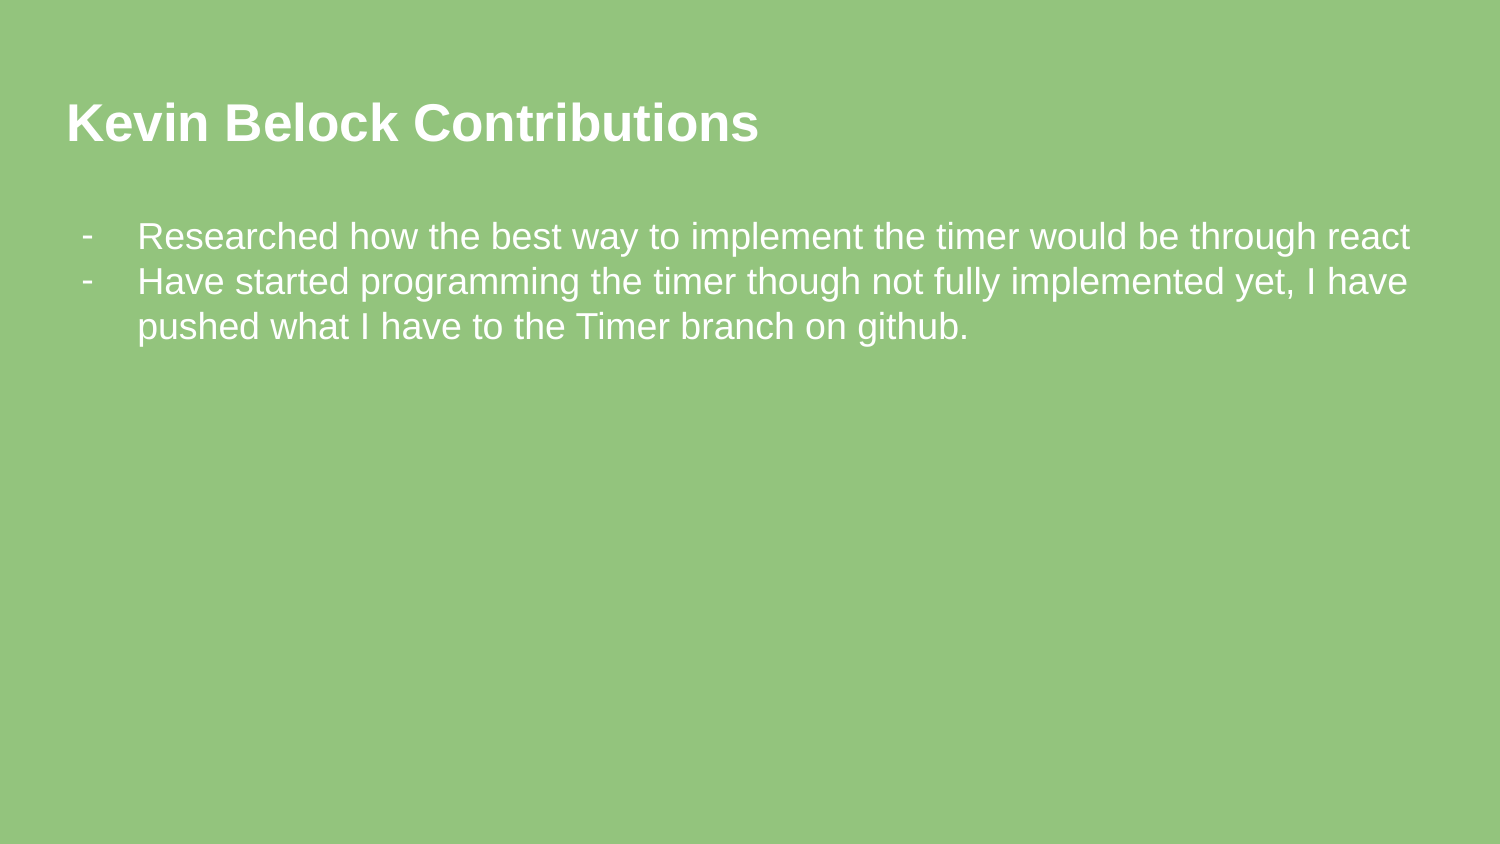

# Kevin Belock Contributions

Researched how the best way to implement the timer would be through react
Have started programming the timer though not fully implemented yet, I have pushed what I have to the Timer branch on github.